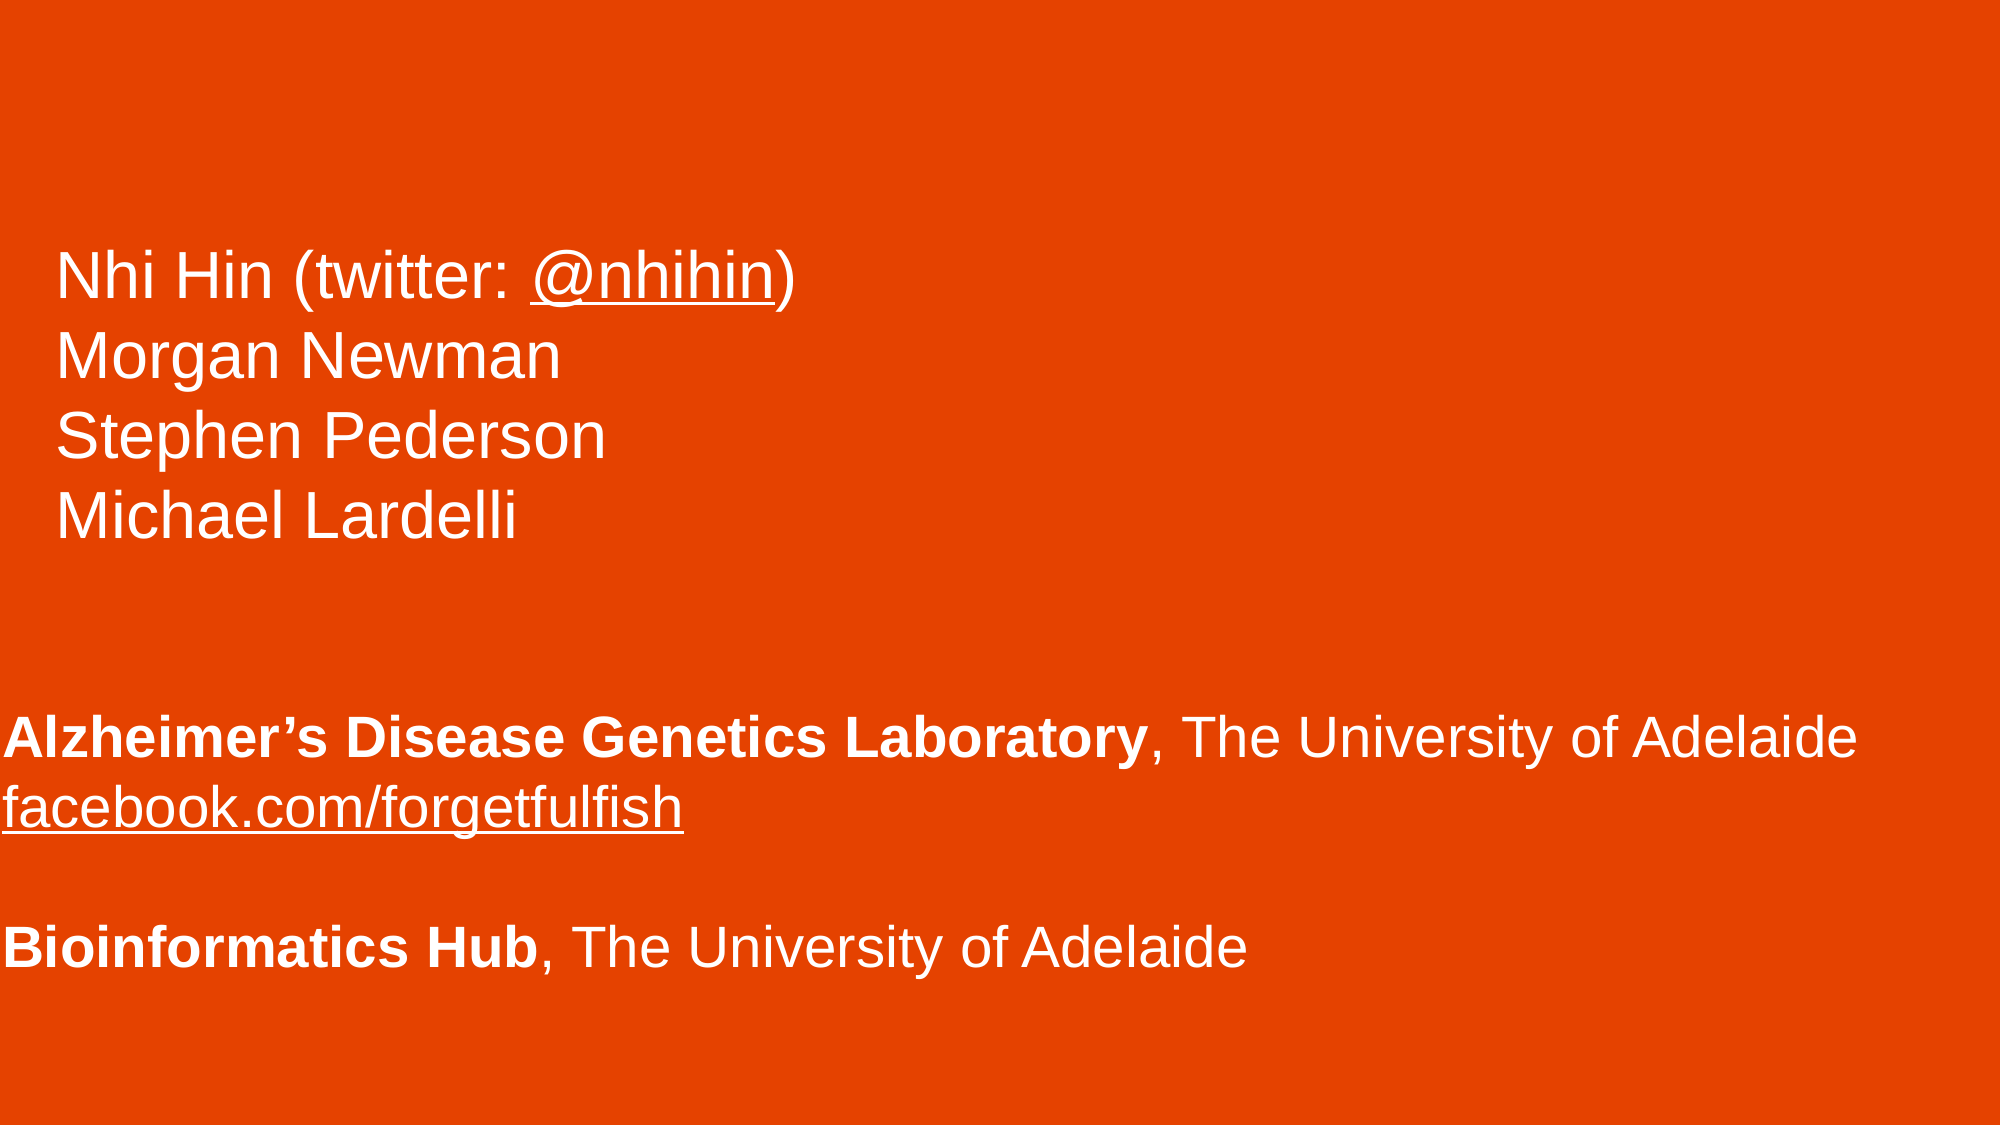

Nhi Hin (twitter: @nhihin)
Morgan Newman
Stephen Pederson
Michael Lardelli
Alzheimer’s Disease Genetics Laboratory, The University of Adelaide
facebook.com/forgetfulfish

Bioinformatics Hub, The University of Adelaide